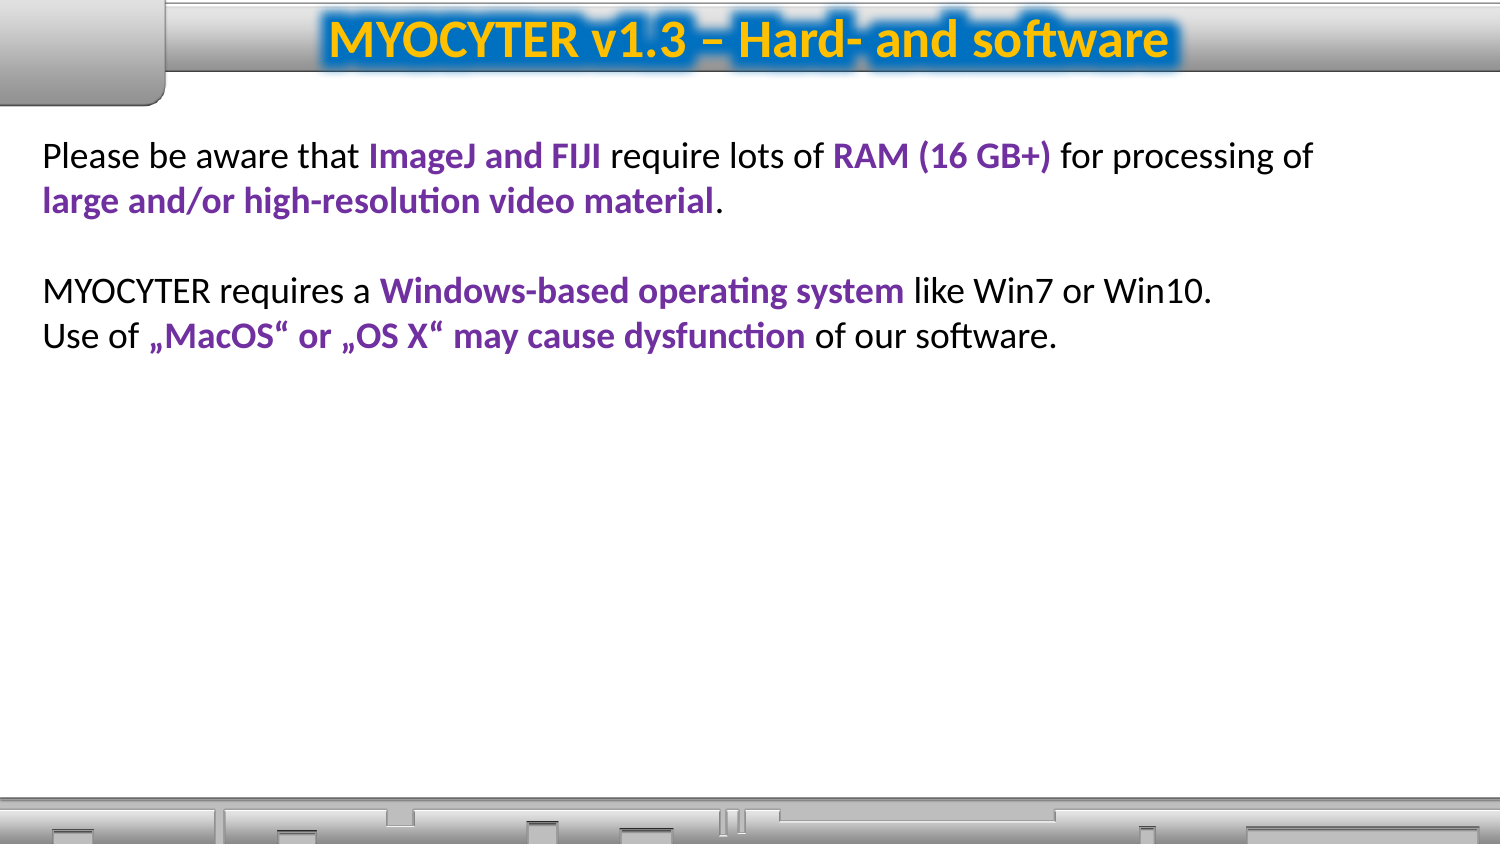

MYOCYTER v1.3 – Hard- and software
Please be aware that ImageJ and FIJI require lots of RAM (16 GB+) for processing of
large and/or high-resolution video material.

MYOCYTER requires a Windows-based operating system like Win7 or Win10.
Use of „MacOS“ or „OS X“ may cause dysfunction of our software.